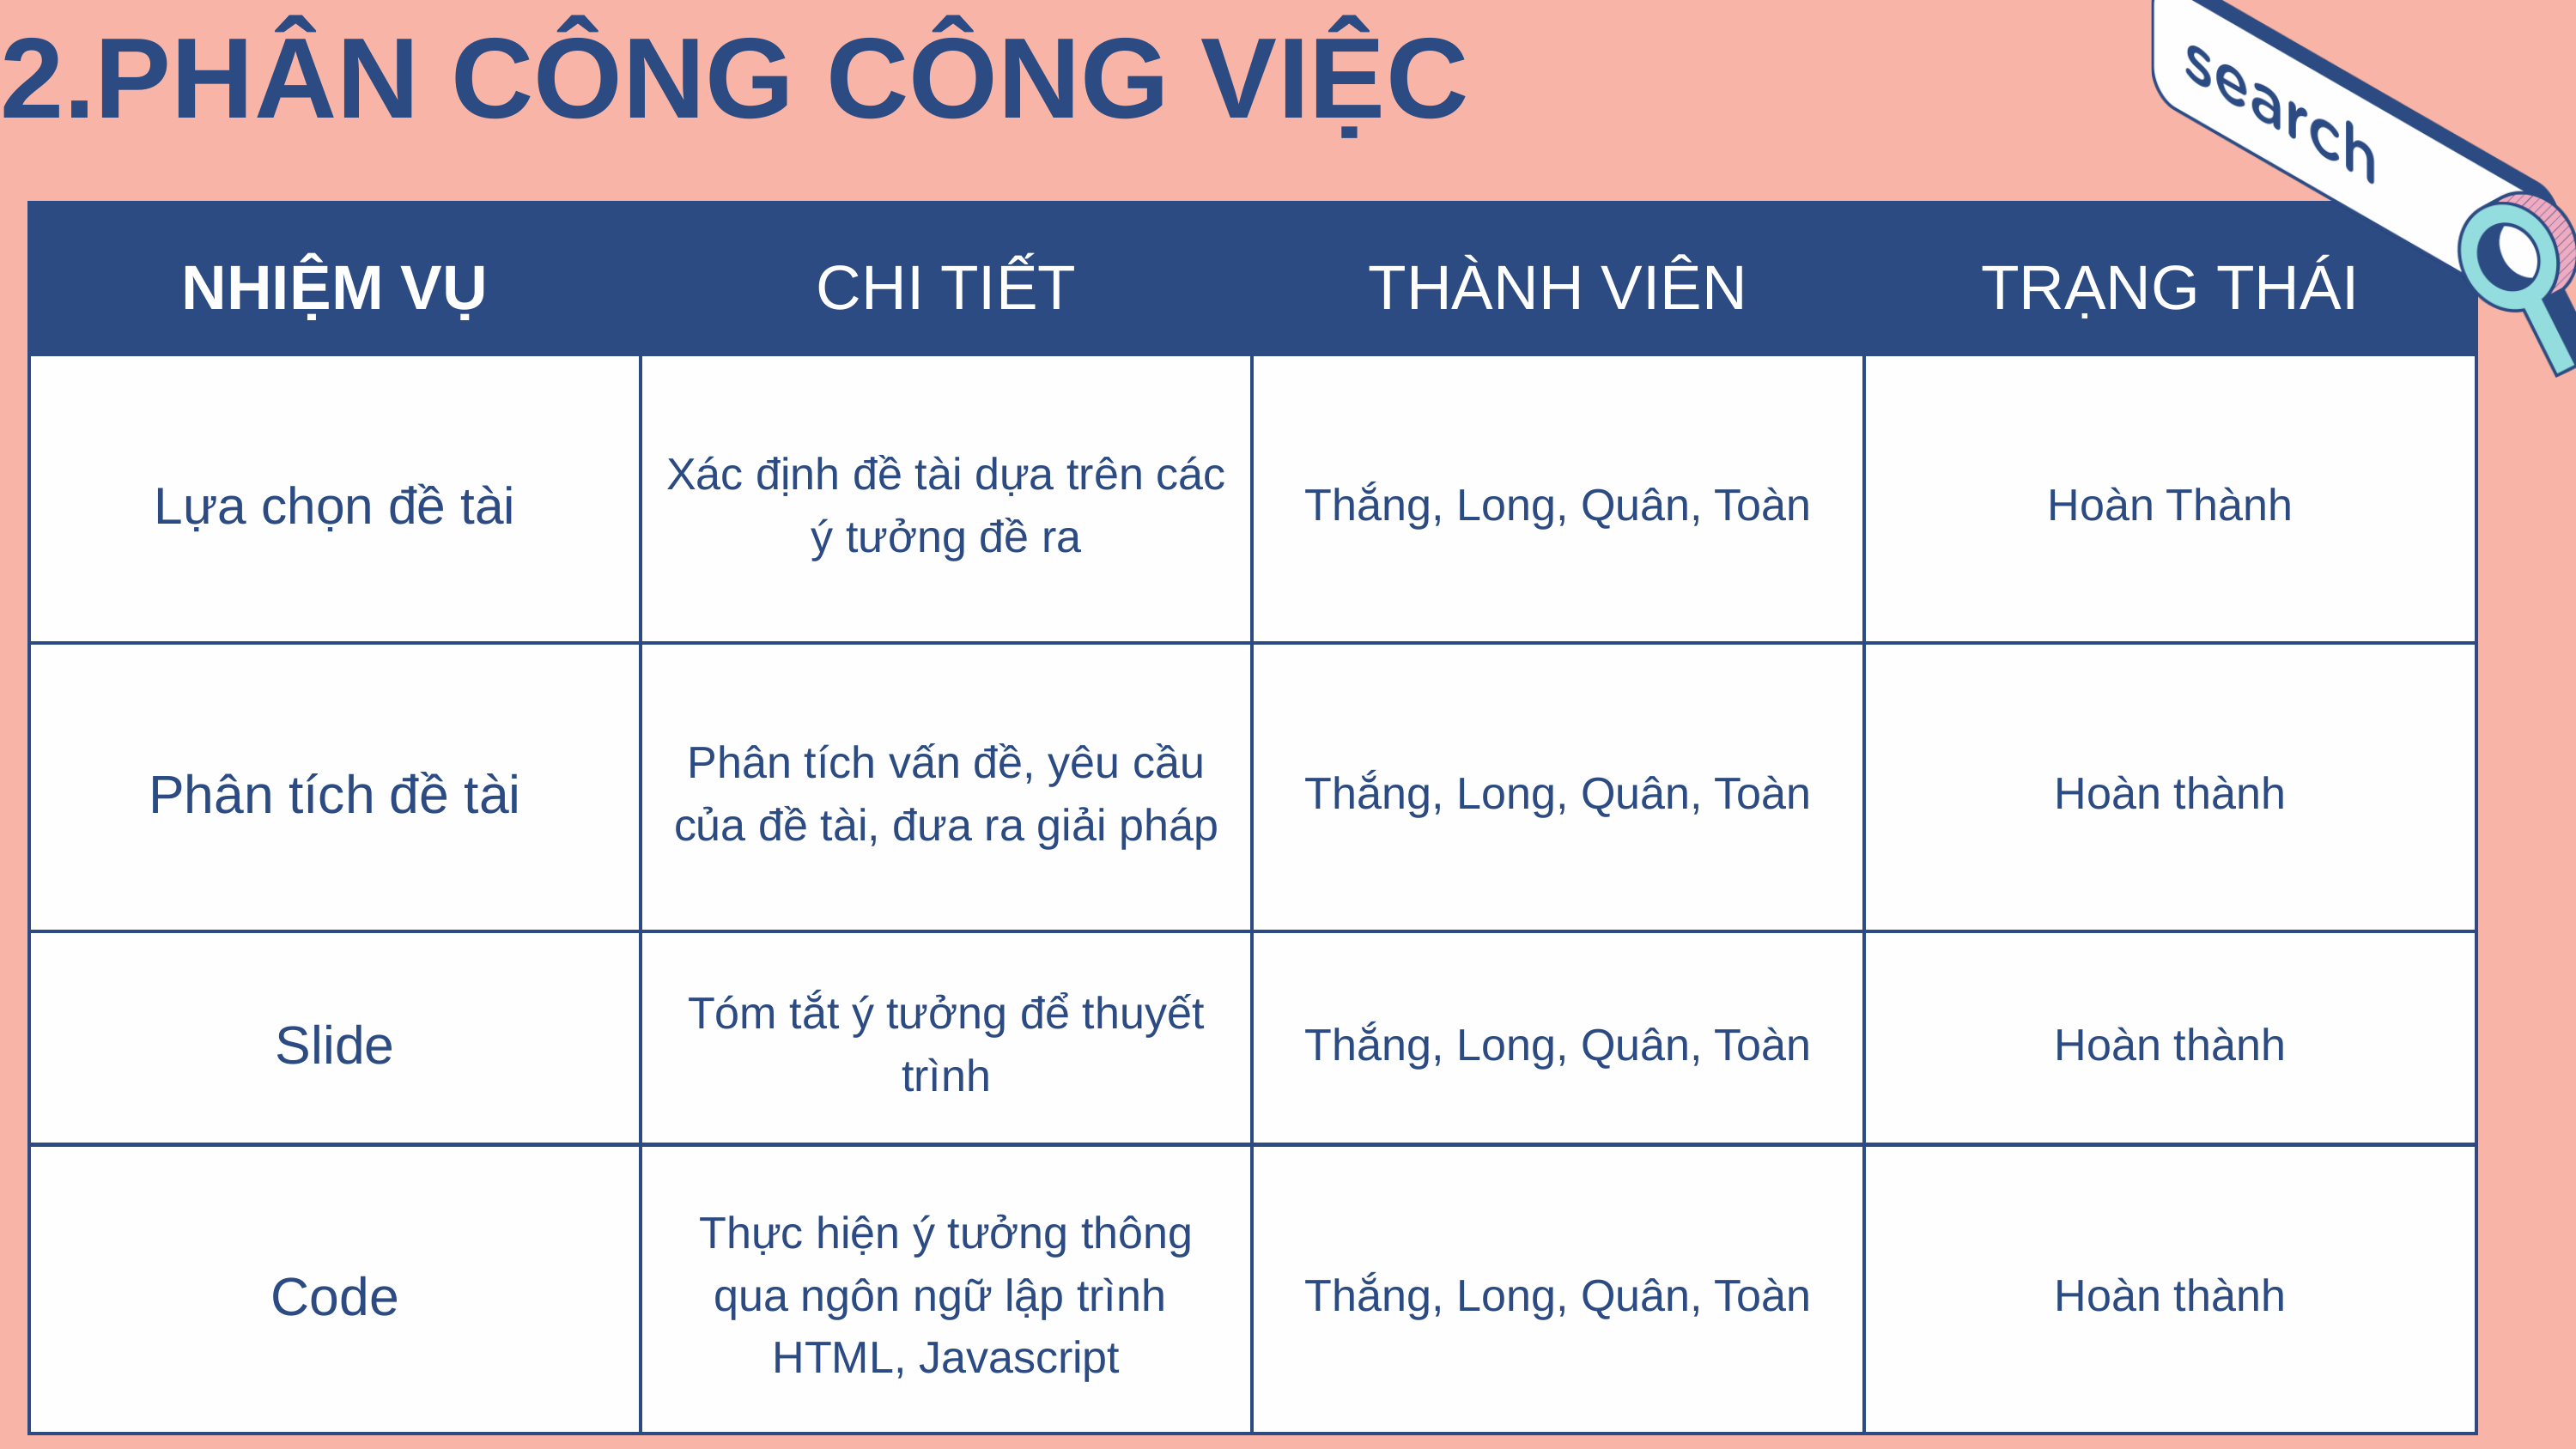

2.PHÂN CÔNG CÔNG VIỆC
| NHIỆM VỤ | CHI TIẾT | THÀNH VIÊN | TRẠNG THÁI |
| --- | --- | --- | --- |
| Lựa chọn đề tài | Xác định đề tài dựa trên các ý tưởng đề ra | Thắng, Long, Quân, Toàn | Hoàn Thành |
| Phân tích đề tài | Phân tích vấn đề, yêu cầu của đề tài, đưa ra giải pháp | Thắng, Long, Quân, Toàn | Hoàn thành |
| Slide | Tóm tắt ý tưởng để thuyết trình | Thắng, Long, Quân, Toàn | Hoàn thành |
| Code | Thực hiện ý tưởng thông qua ngôn ngữ lập trình HTML, Javascript | Thắng, Long, Quân, Toàn | Hoàn thành |